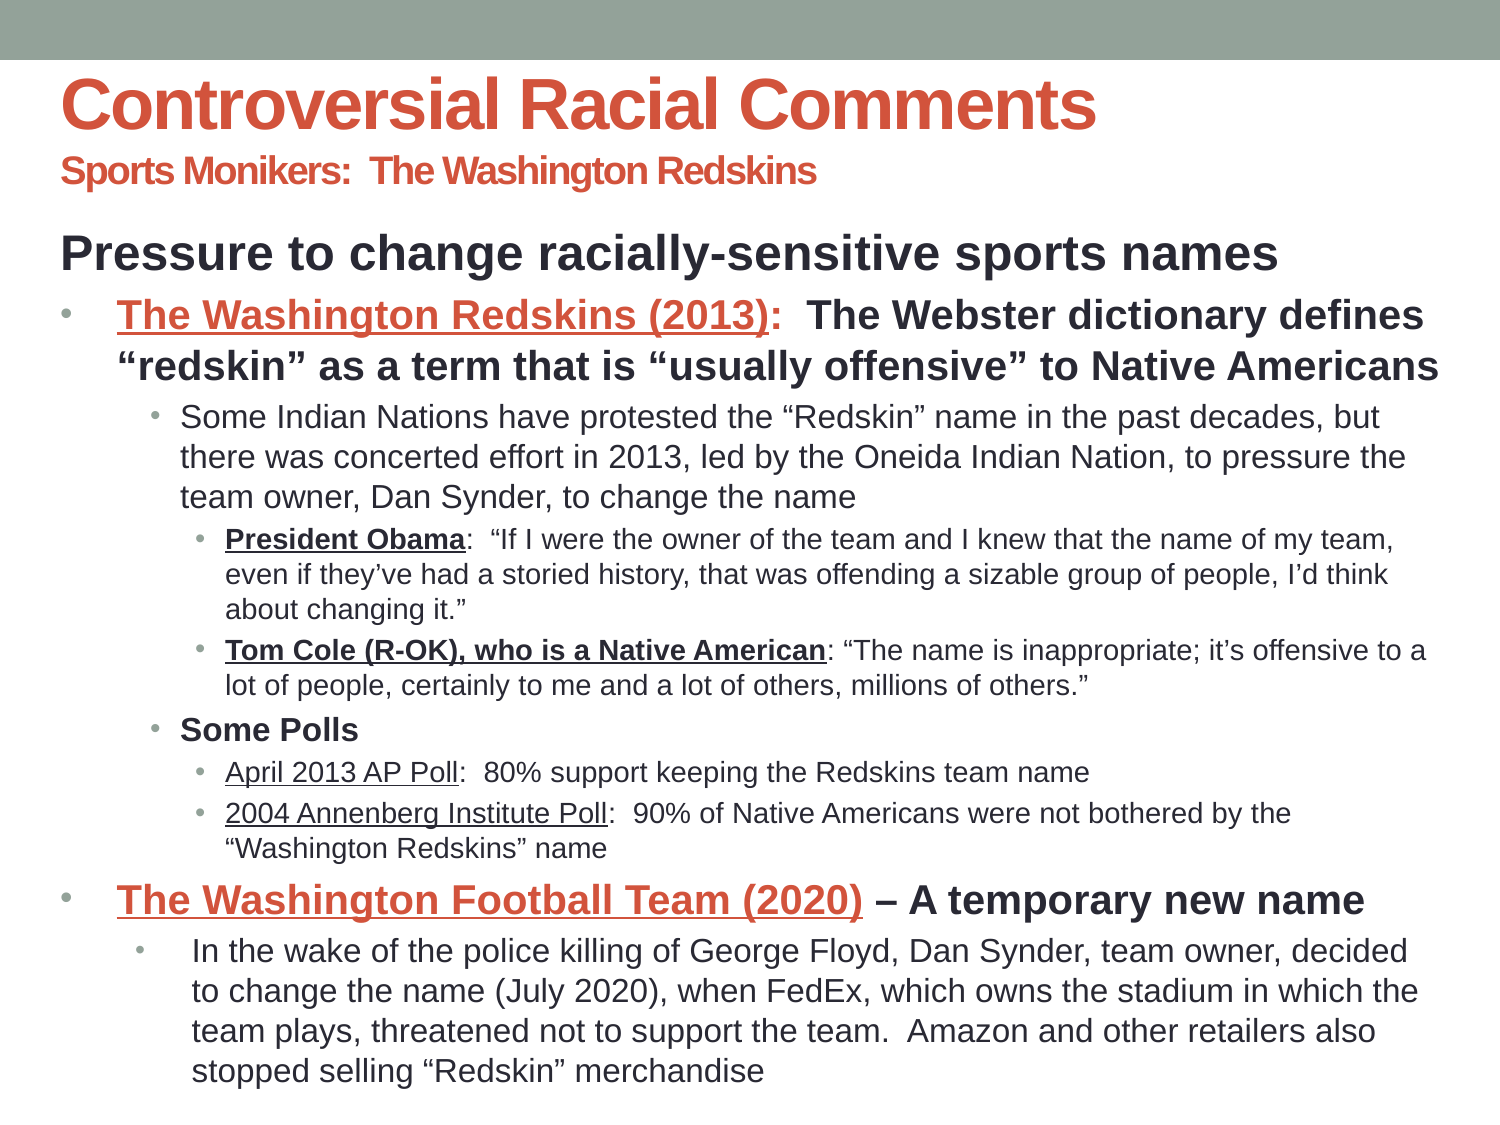

# Controversial Racial Comments Sports Monikers:  The Washington Redskins
Pressure to change racially-sensitive sports names
The Washington Redskins (2013):  The Webster dictionary defines “redskin” as a term that is “usually offensive” to Native Americans
Some Indian Nations have protested the “Redskin” name in the past decades, but there was concerted effort in 2013, led by the Oneida Indian Nation, to pressure the team owner, Dan Synder, to change the name
President Obama:  “If I were the owner of the team and I knew that the name of my team, even if they’ve had a storied history, that was offending a sizable group of people, I’d think about changing it.”
Tom Cole (R-OK), who is a Native American: “The name is inappropriate; it’s offensive to a lot of people, certainly to me and a lot of others, millions of others.”
Some Polls
April 2013 AP Poll:  80% support keeping the Redskins team name
2004 Annenberg Institute Poll:  90% of Native Americans were not bothered by the “Washington Redskins” name
The Washington Football Team (2020) – A temporary new name
In the wake of the police killing of George Floyd, Dan Synder, team owner, decided to change the name (July 2020), when FedEx, which owns the stadium in which the team plays, threatened not to support the team.  Amazon and other retailers also stopped selling “Redskin” merchandise